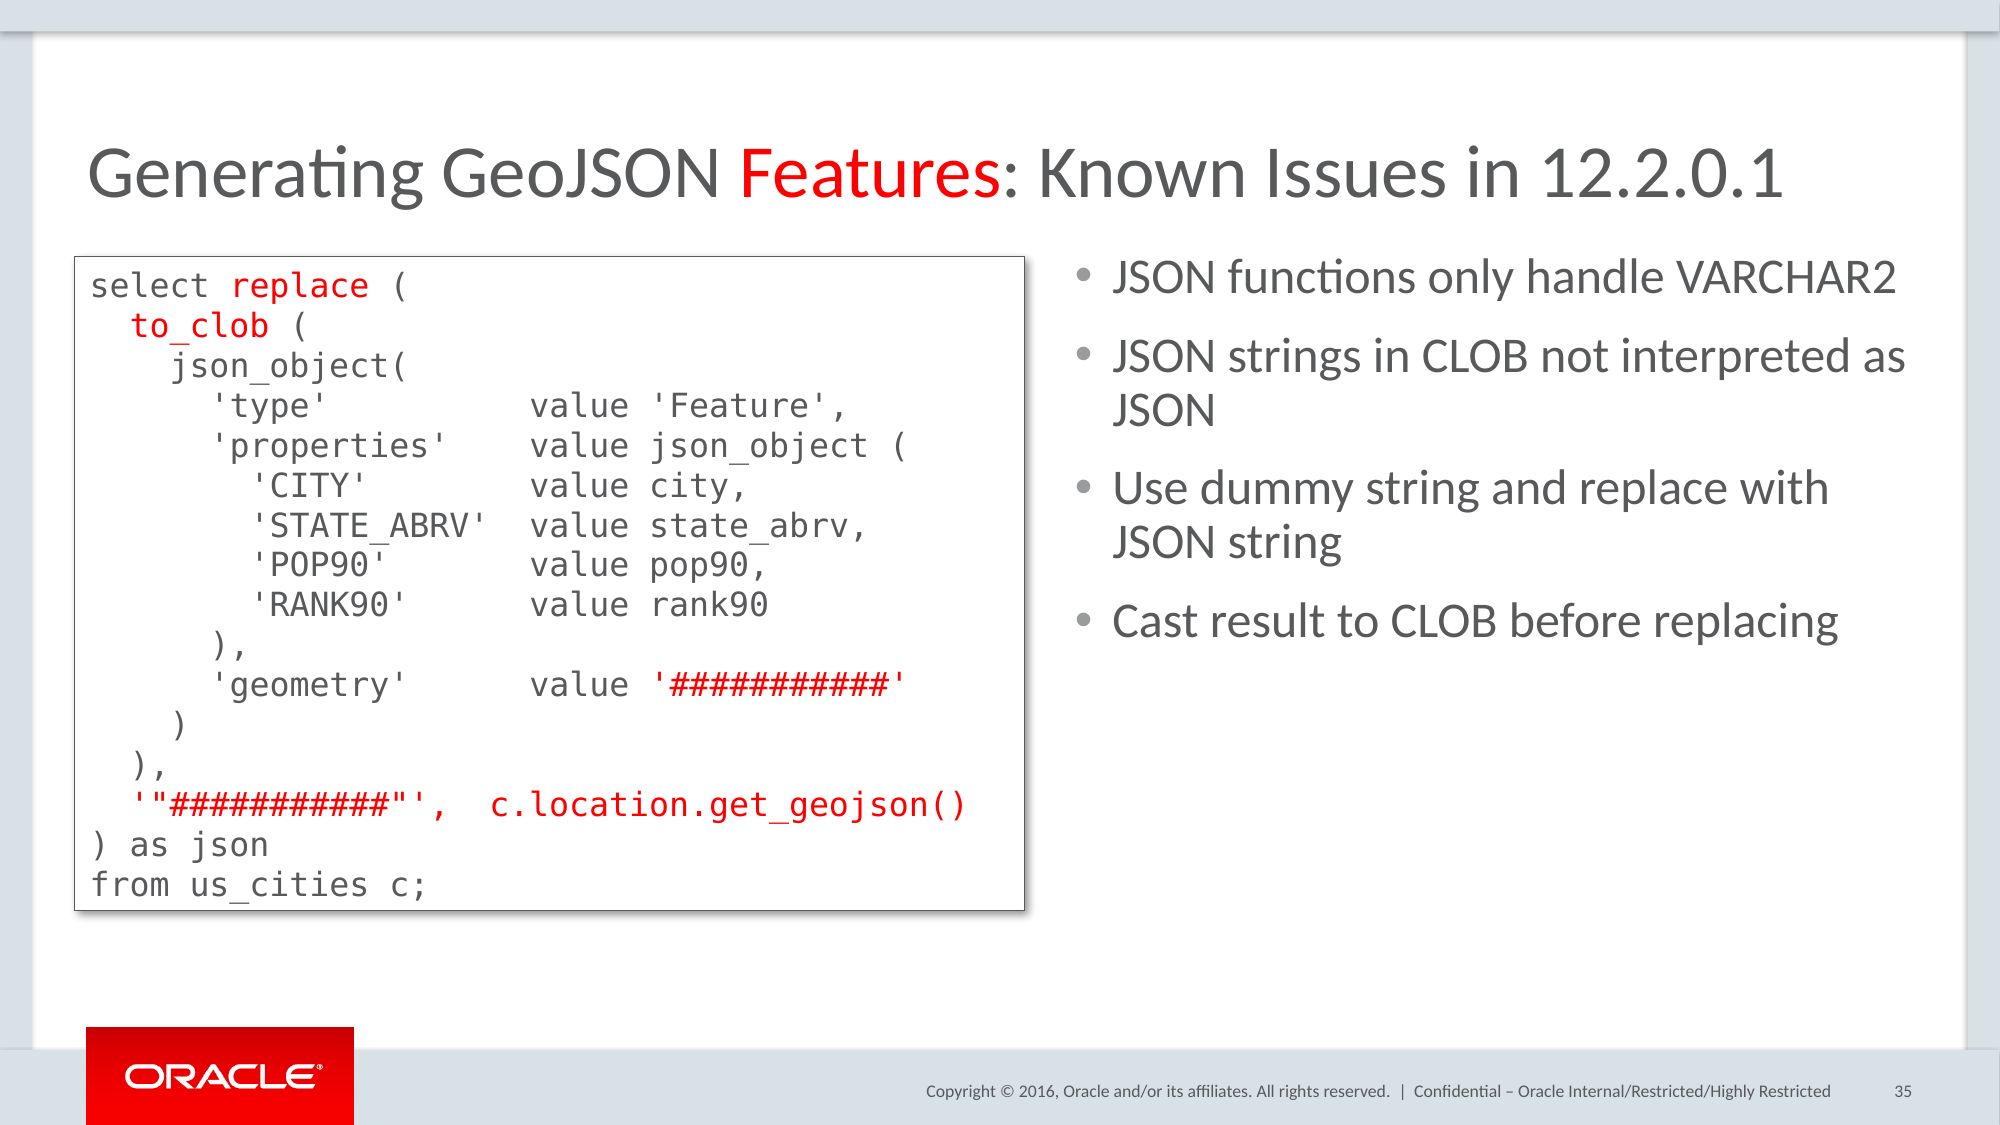

# Generating GeoJSON Features: Known Issues in 12.2.0.1
JSON functions only handle VARCHAR2
JSON strings in CLOB not interpreted as JSON
Use dummy string and replace with JSON string
Cast result to CLOB before replacing
select replace (
  to_clob (
    json_object(
      'type'          value 'Feature',
      'properties'    value json_object (
        'CITY'        value city,
        'STATE_ABRV'  value state_abrv,
        'POP90'       value pop90,
        'RANK90'      value rank90
      ),
      'geometry'      value '###########'
    )
  ),
  '"###########"',  c.location.get_geojson()
) as json
from us_cities c;
Confidential – Oracle Internal/Restricted/Highly Restricted
35